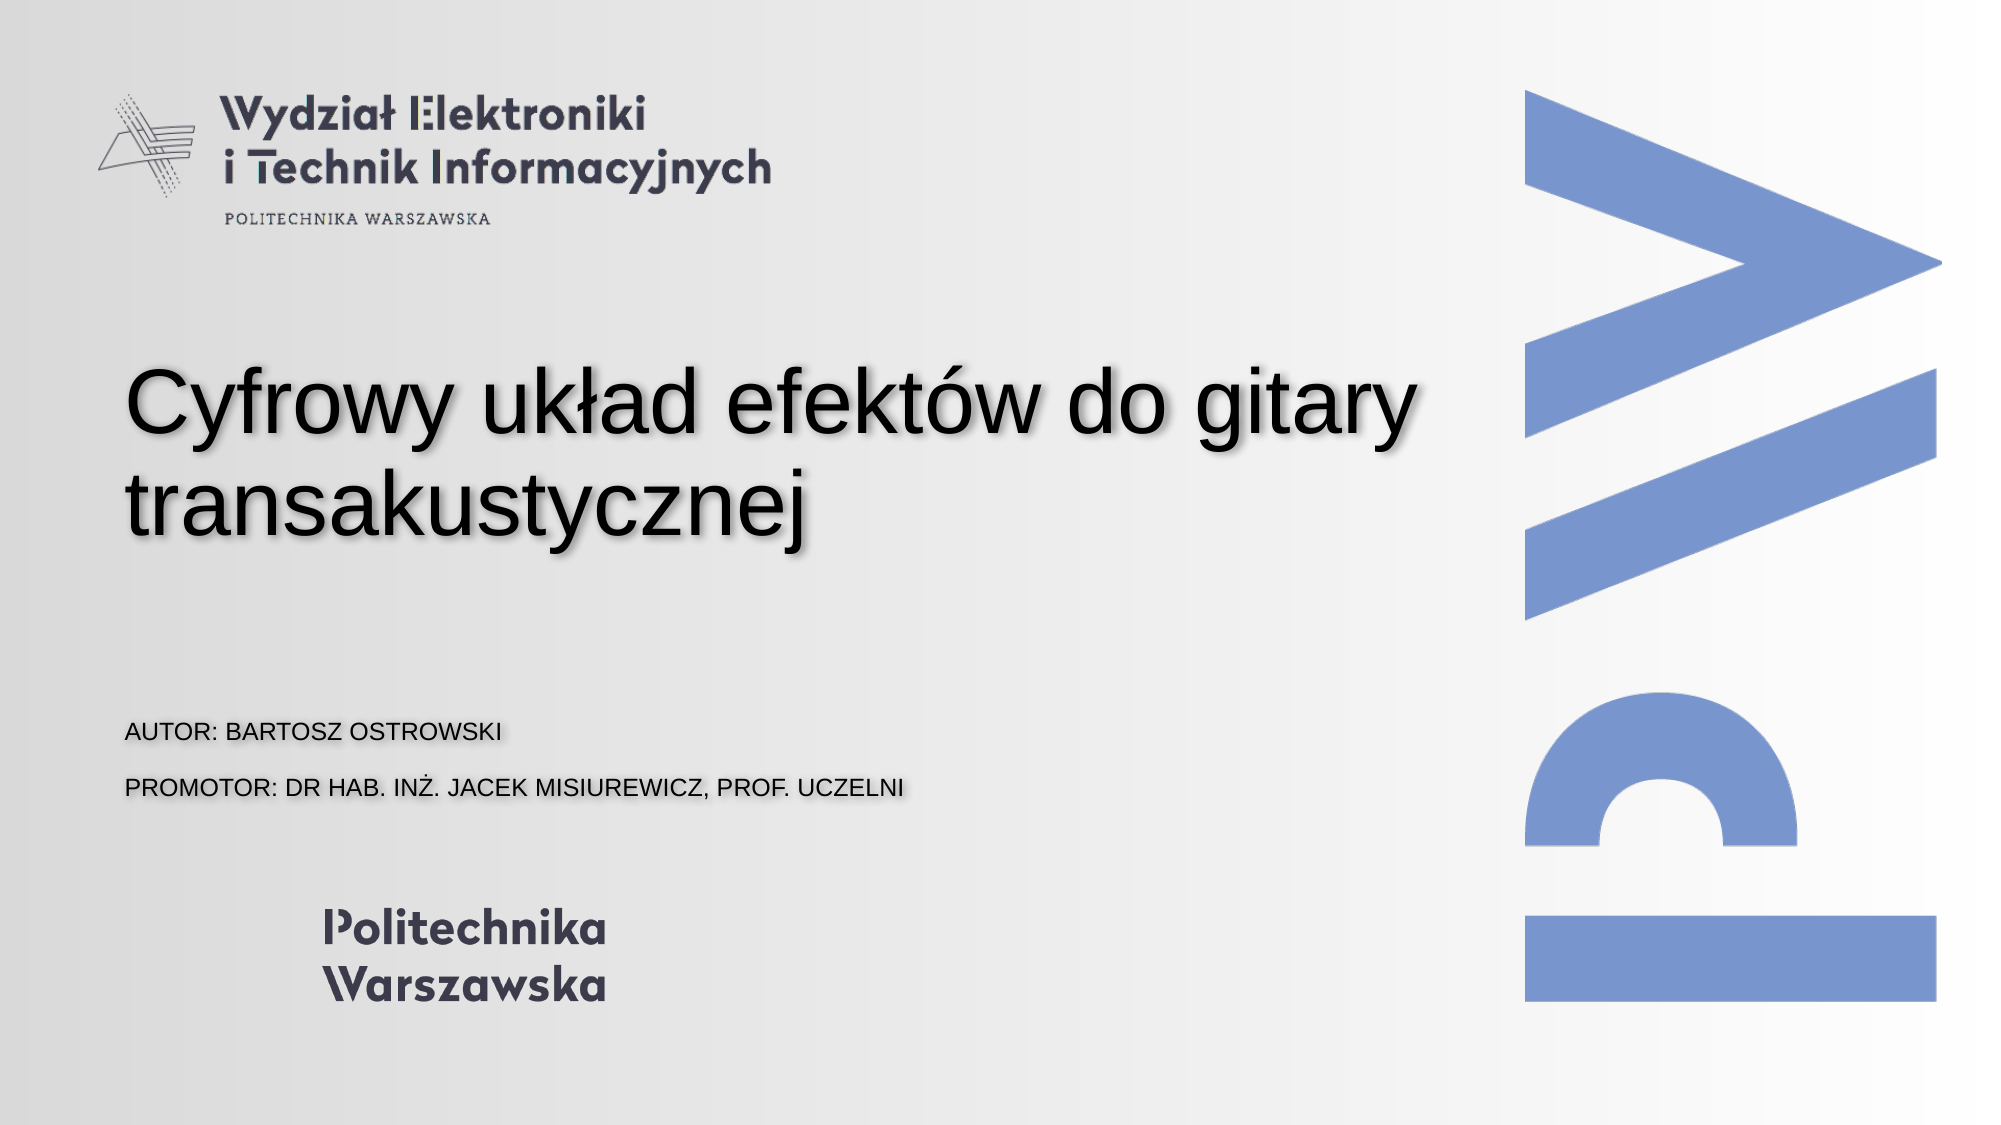

Cyfrowy układ efektów do gitary transakustycznej

AUTOR: BARTOSZ OSTROWSKI

PROMOTOR: DR HAB. INŻ. JACEK MISIUREWICZ, PROF. UCZELNI